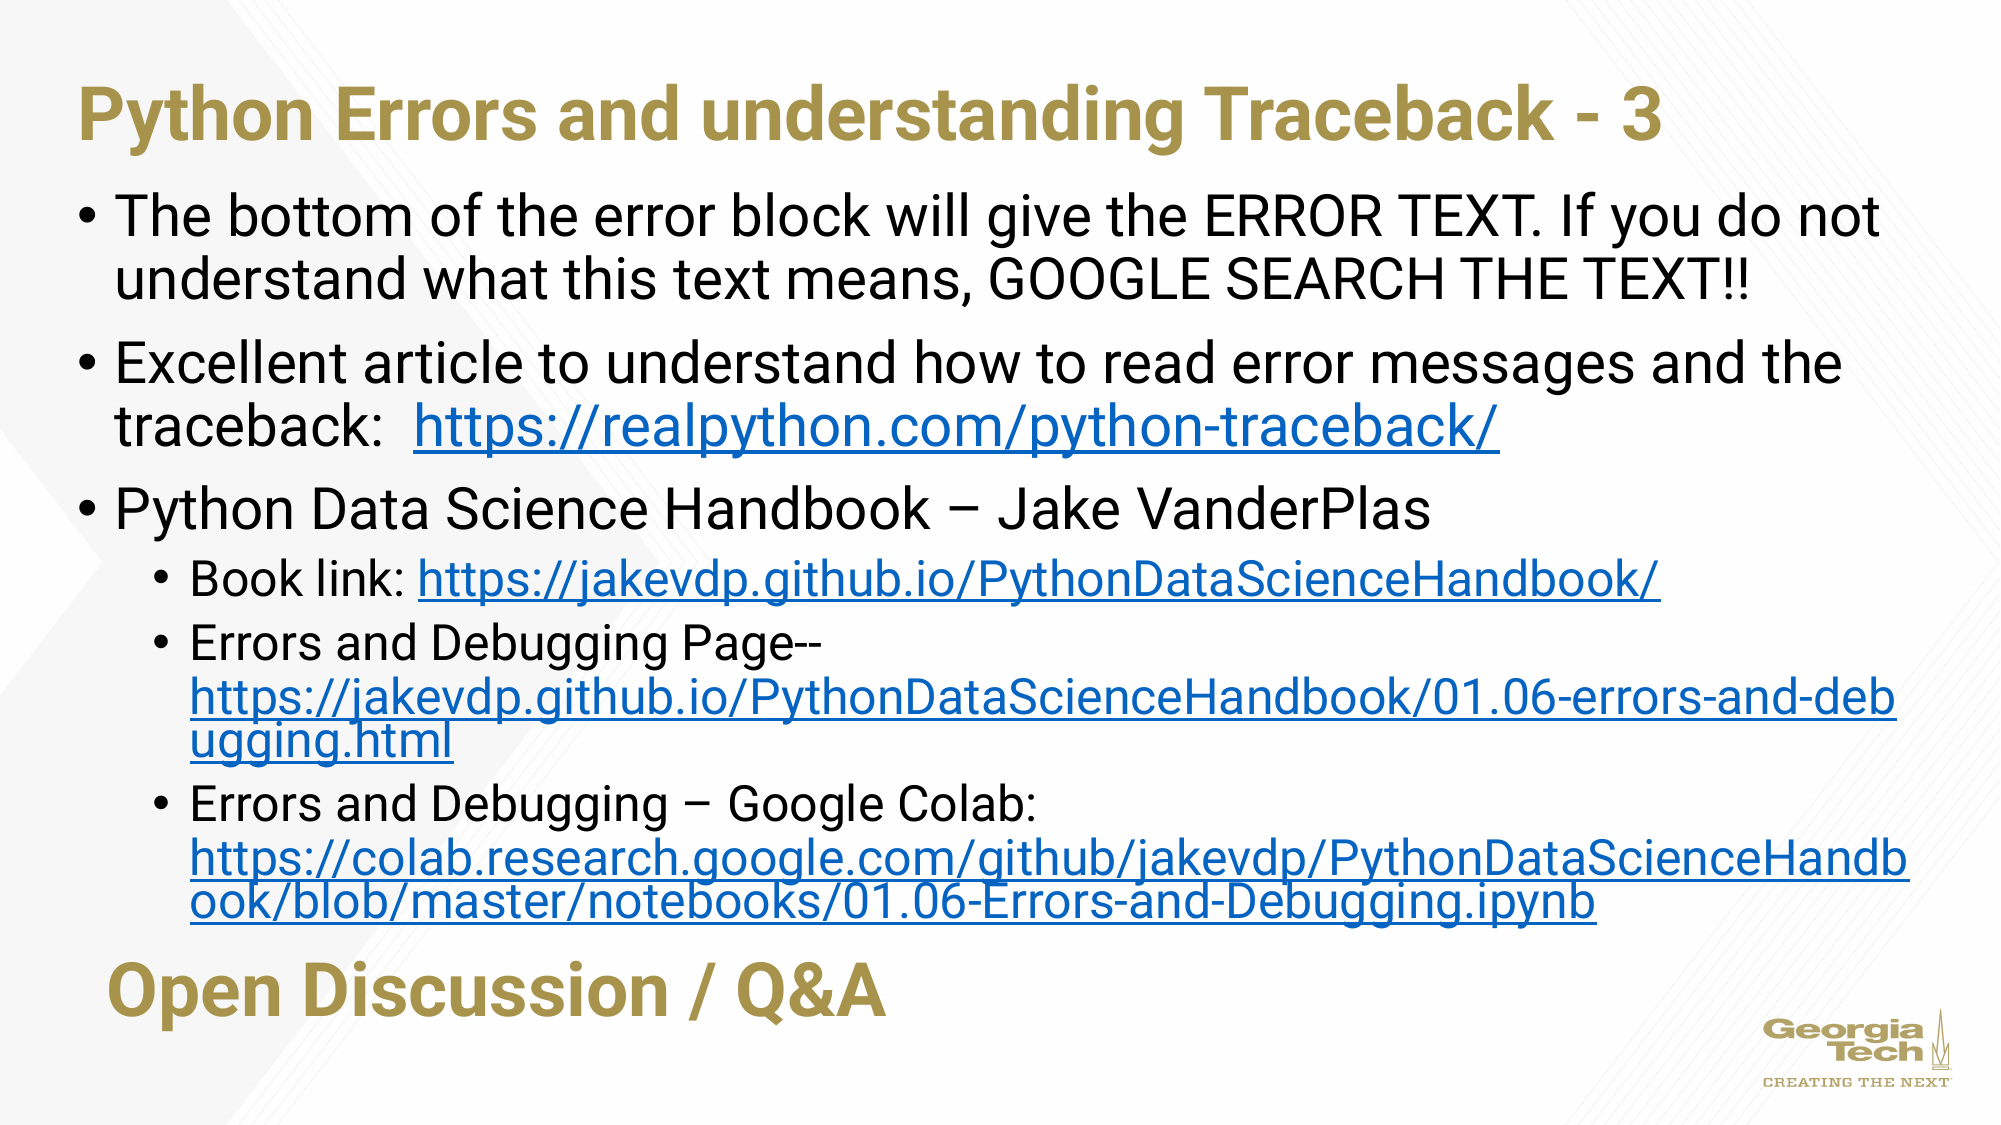

# Python Errors and understanding Traceback - 3
The bottom of the error block will give the ERROR TEXT. If you do not understand what this text means, GOOGLE SEARCH THE TEXT!!
Excellent article to understand how to read error messages and the traceback:  https://realpython.com/python-traceback/
Python Data Science Handbook – Jake VanderPlas
Book link: https://jakevdp.github.io/PythonDataScienceHandbook/
Errors and Debugging Page-- https://jakevdp.github.io/PythonDataScienceHandbook/01.06-errors-and-debugging.html
Errors and Debugging – Google Colab:  https://colab.research.google.com/github/jakevdp/PythonDataScienceHandbook/blob/master/notebooks/01.06-Errors-and-Debugging.ipynb

Open Discussion / Q&A